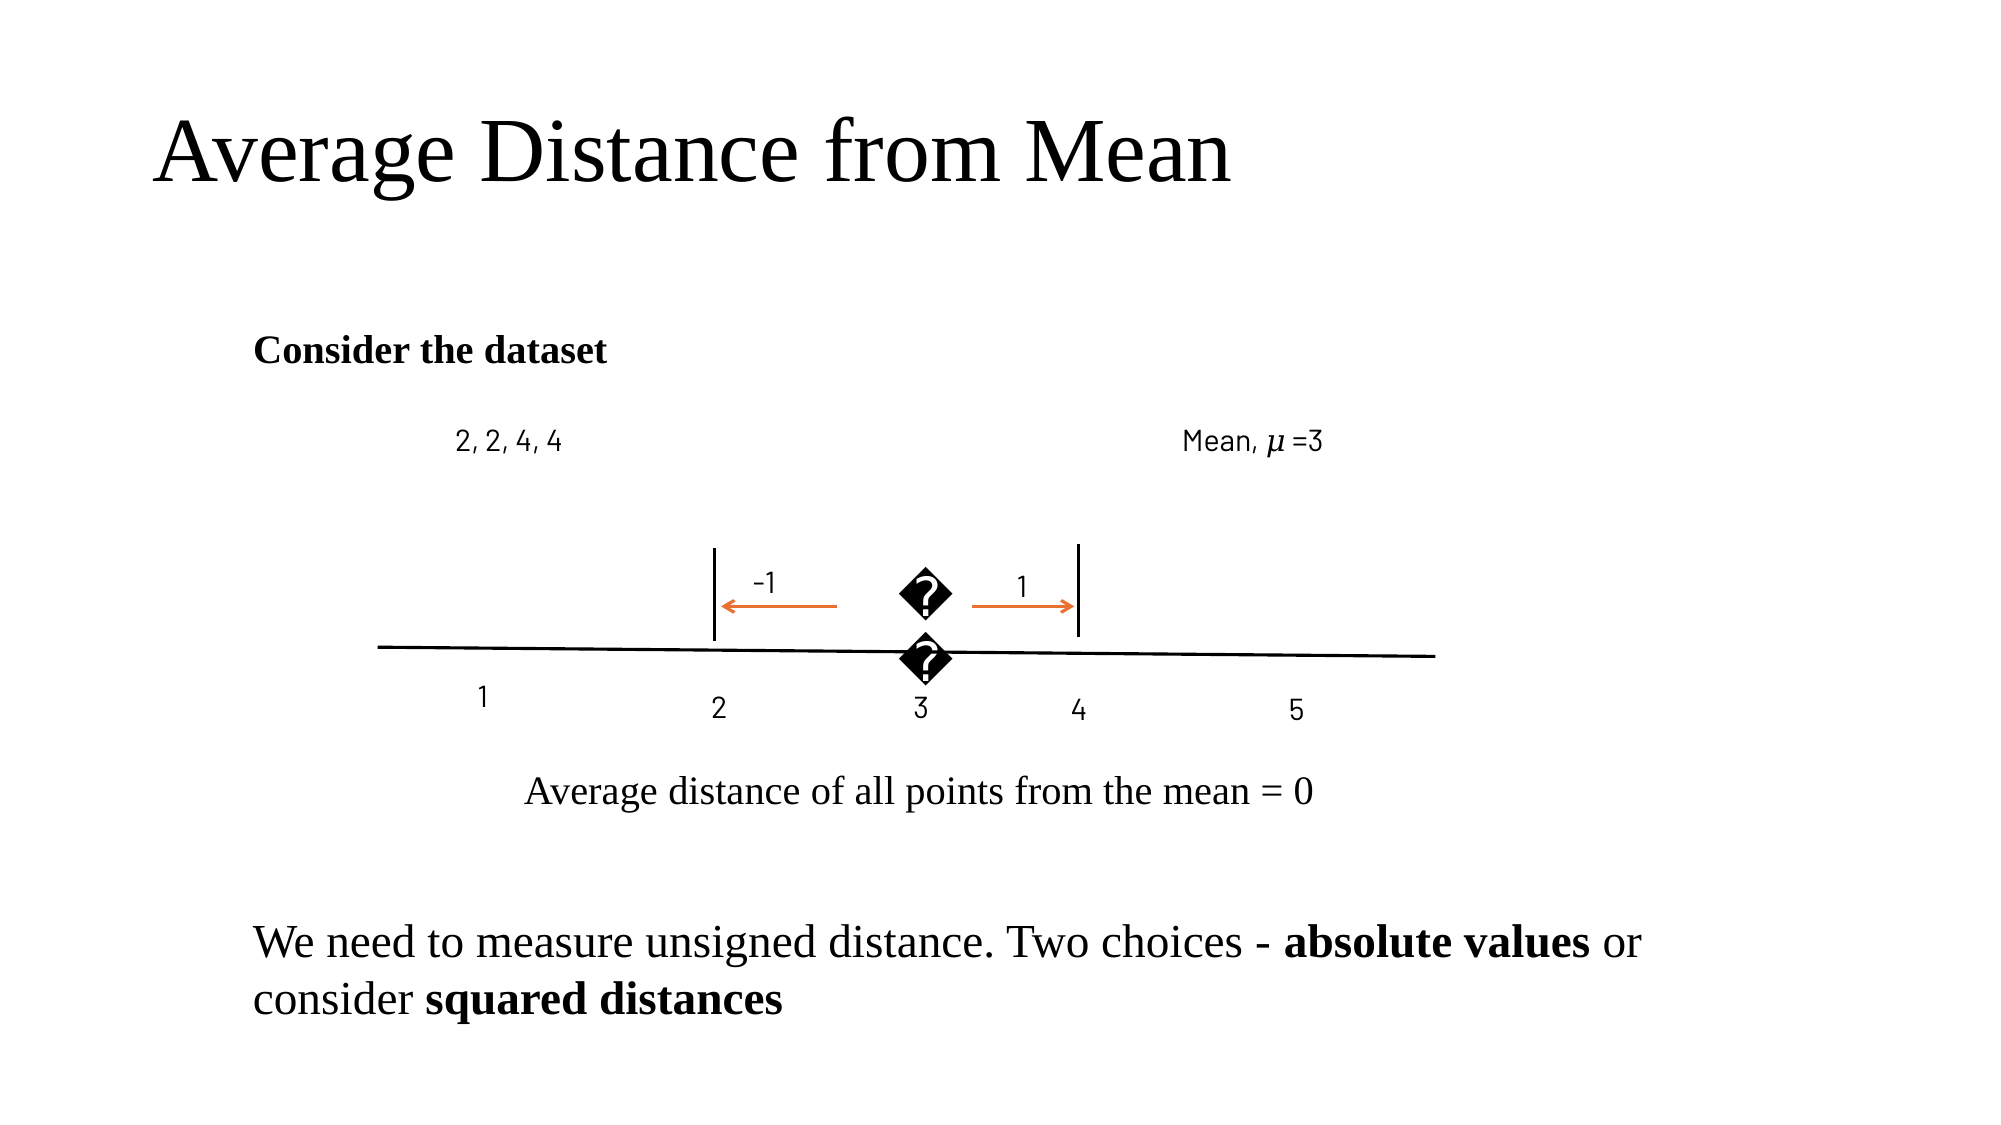

Average Distance from Mean
Consider the dataset
2, 2, 4, 4
Mean, 𝜇 =3
-1
𝜇
1
1
2
3
4
5
Average distance of all points from the mean = 0
We need to measure unsigned distance. Two choices - absolute values or consider squared distances